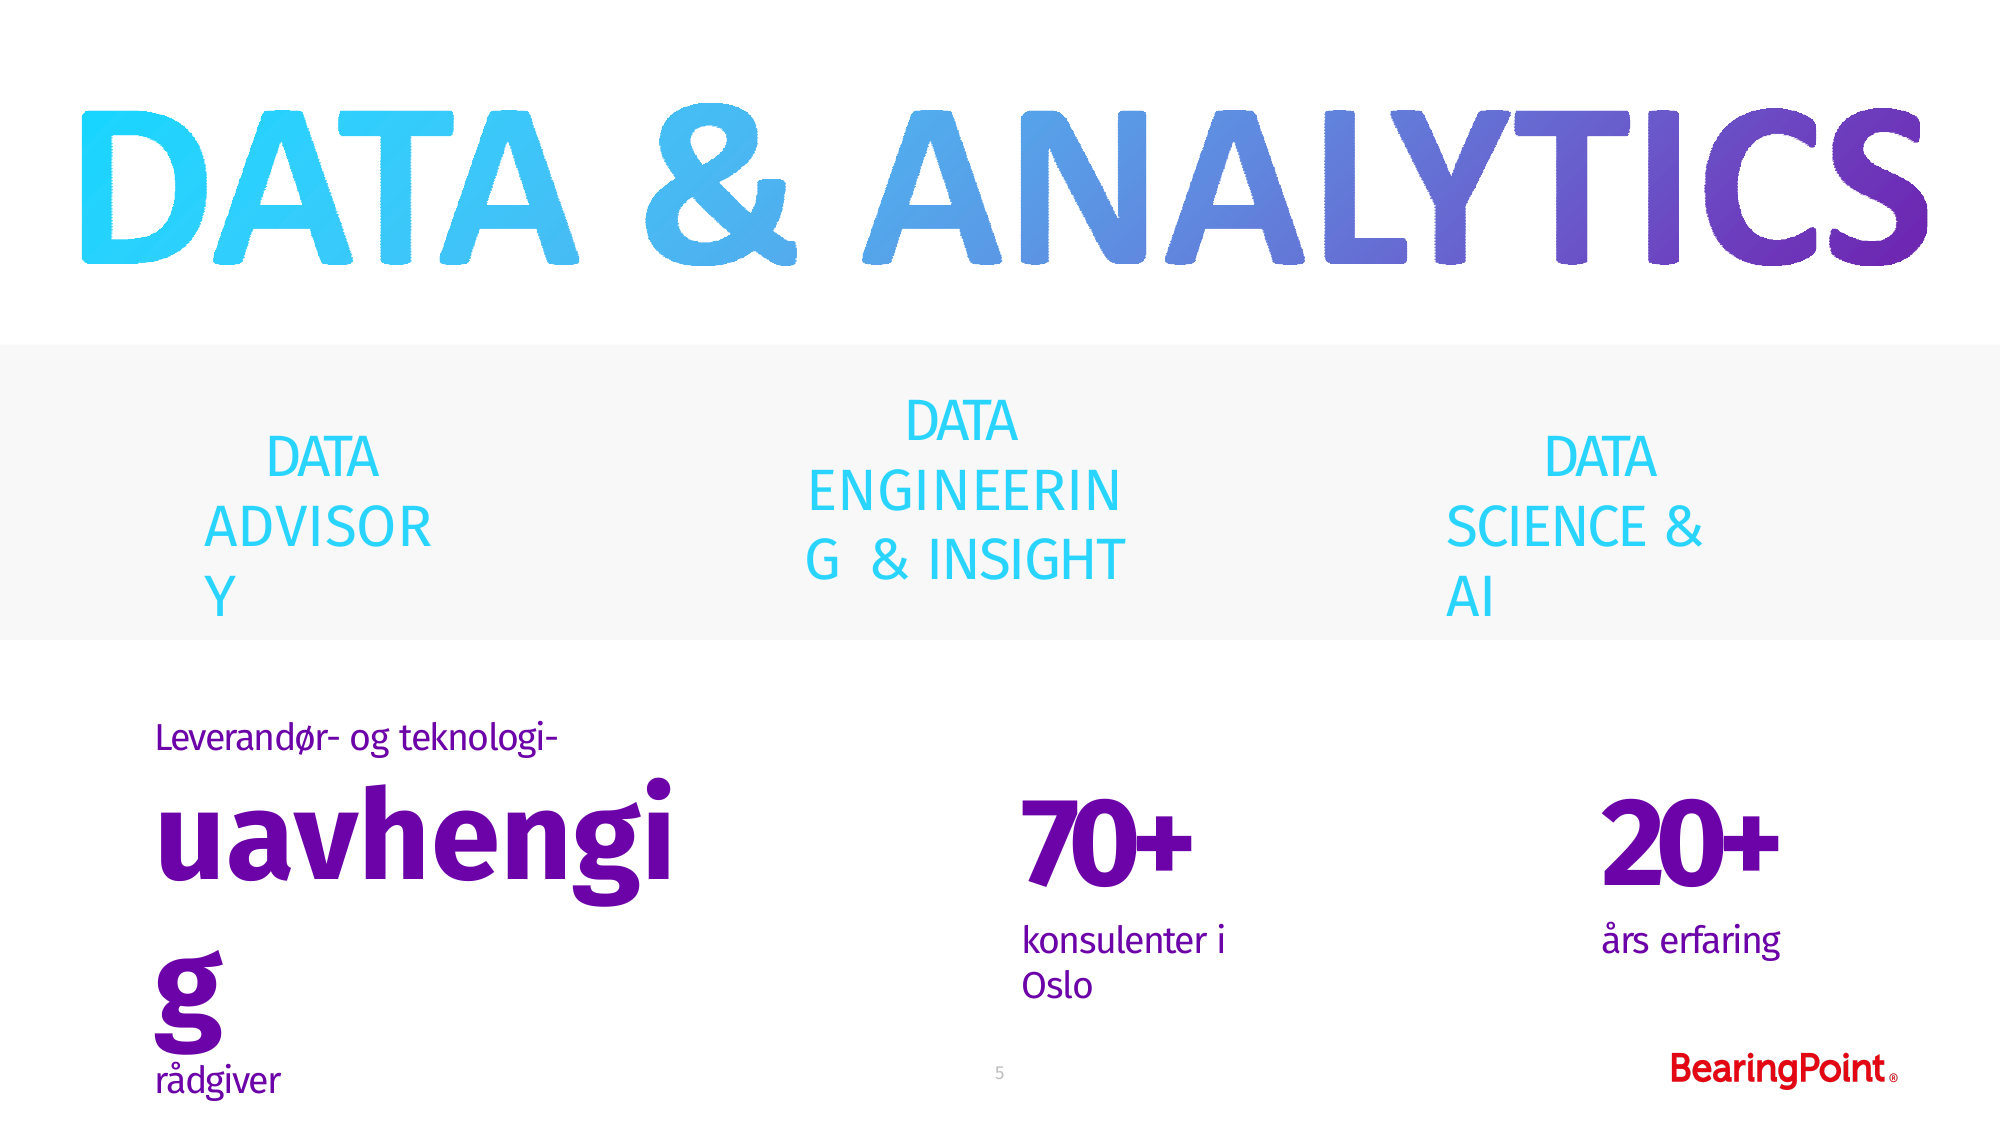

# DATA  ENGINEERING  & INSIGHT
DATA  ADVISORY
DATA  SCIENCE & AI
Leverandør- og teknologi-
uavhengig
rådgiver
70+
konsulenter i Oslo
20+
års erfaring
5